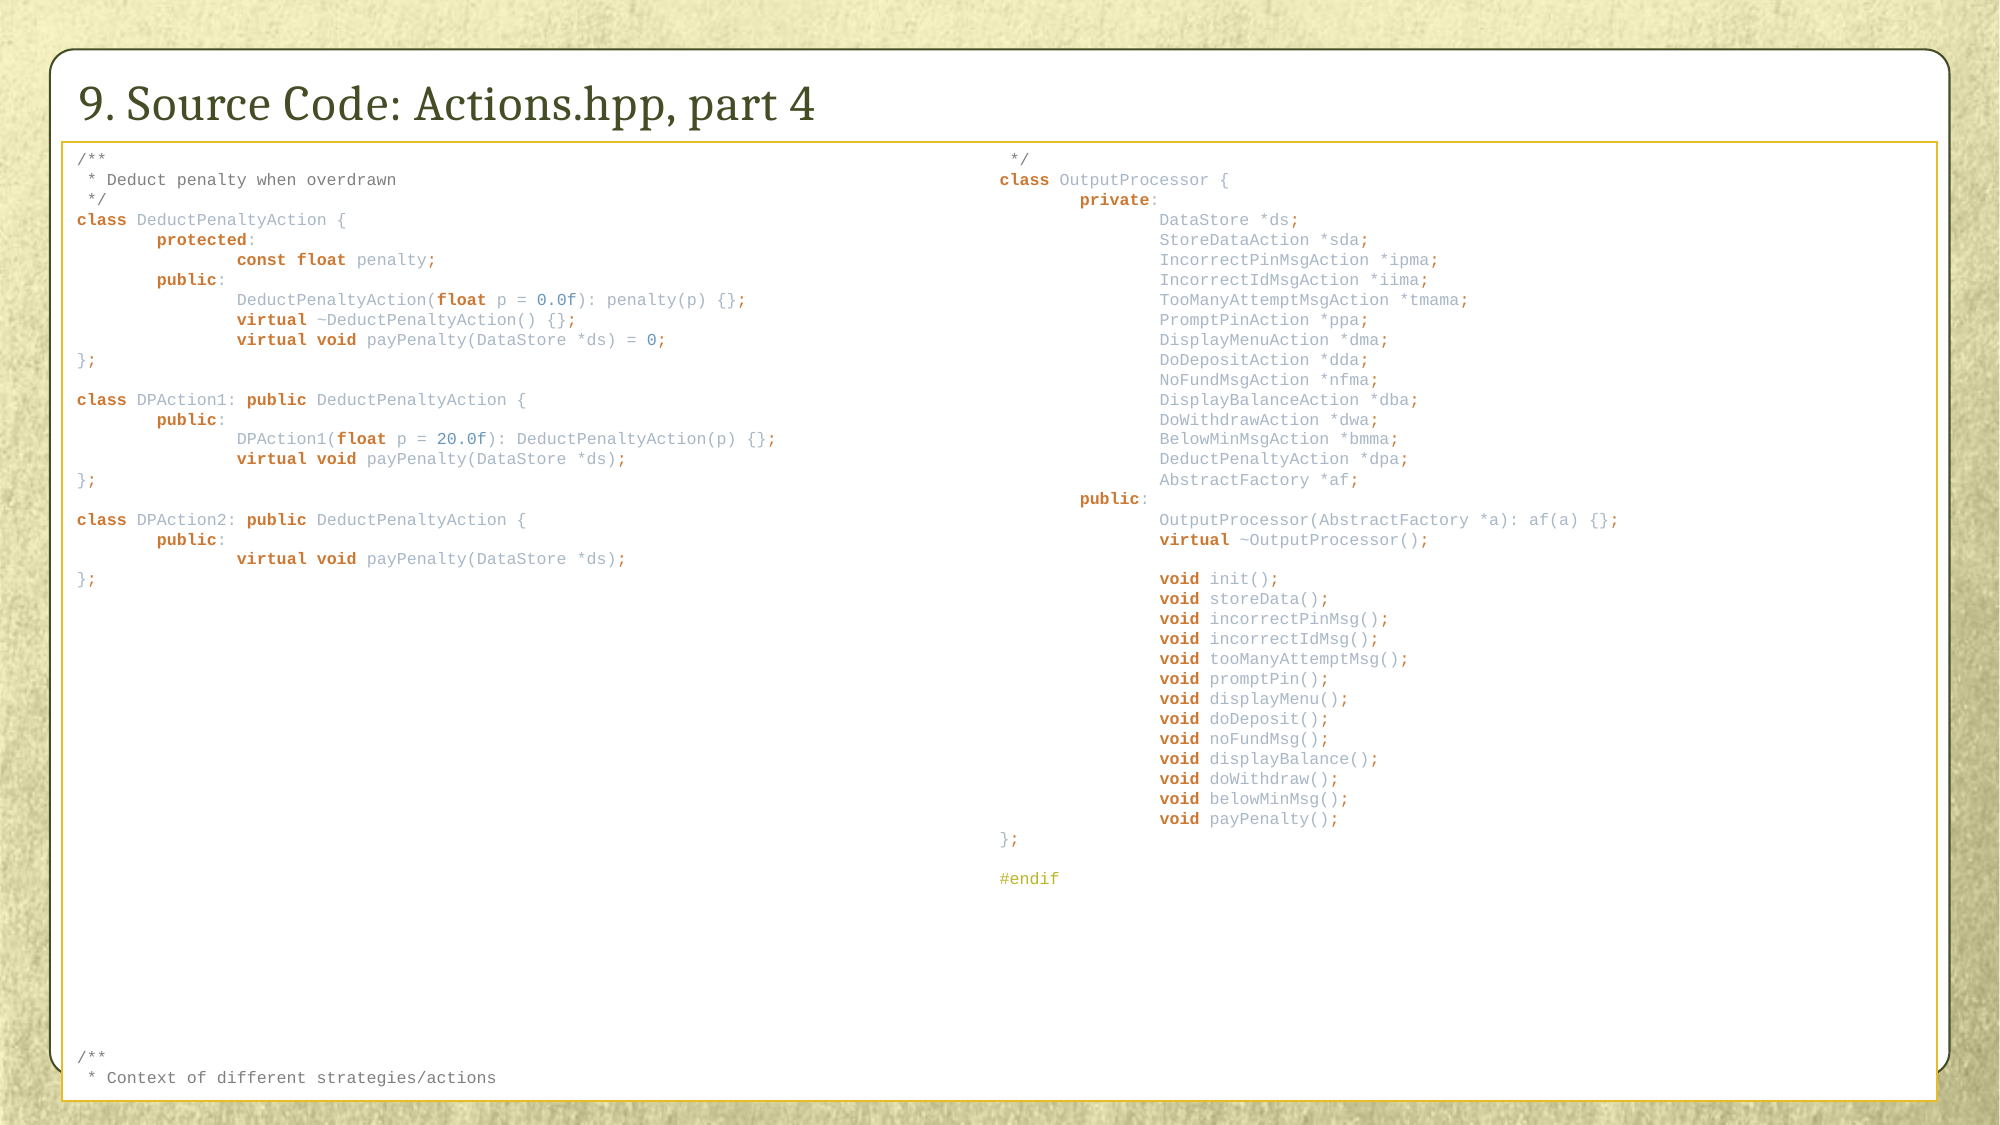

# 9. Source Code: Actions.hpp, part 4
/**
 * Deduct penalty when overdrawn
 */
class DeductPenaltyAction {
        protected:
                const float penalty;
        public:
                DeductPenaltyAction(float p = 0.0f): penalty(p) {};
                virtual ~DeductPenaltyAction() {};
                virtual void payPenalty(DataStore *ds) = 0;
};
class DPAction1: public DeductPenaltyAction {
        public:
                DPAction1(float p = 20.0f): DeductPenaltyAction(p) {};
                virtual void payPenalty(DataStore *ds);
};
class DPAction2: public DeductPenaltyAction {
        public:
                virtual void payPenalty(DataStore *ds);
};

/**
 * Context of different strategies/actions
 */
class OutputProcessor {
        private:
                DataStore *ds;
                StoreDataAction *sda;
                IncorrectPinMsgAction *ipma;
                IncorrectIdMsgAction *iima;
                TooManyAttemptMsgAction *tmama;
                PromptPinAction *ppa;
                DisplayMenuAction *dma;
                DoDepositAction *dda;
                NoFundMsgAction *nfma;
                DisplayBalanceAction *dba;
                DoWithdrawAction *dwa;
                BelowMinMsgAction *bmma;
                DeductPenaltyAction *dpa;
                AbstractFactory *af;
        public:
                OutputProcessor(AbstractFactory *a): af(a) {};
                virtual ~OutputProcessor();
                void init();
                void storeData();
                void incorrectPinMsg();
                void incorrectIdMsg();
                void tooManyAttemptMsg();
                void promptPin();
                void displayMenu();
                void doDeposit();
                void noFundMsg();
                void displayBalance();
                void doWithdraw();
                void belowMinMsg();
                void payPenalty();
};
#endif
CS586 by Dr Bogdan Korel @ IIT